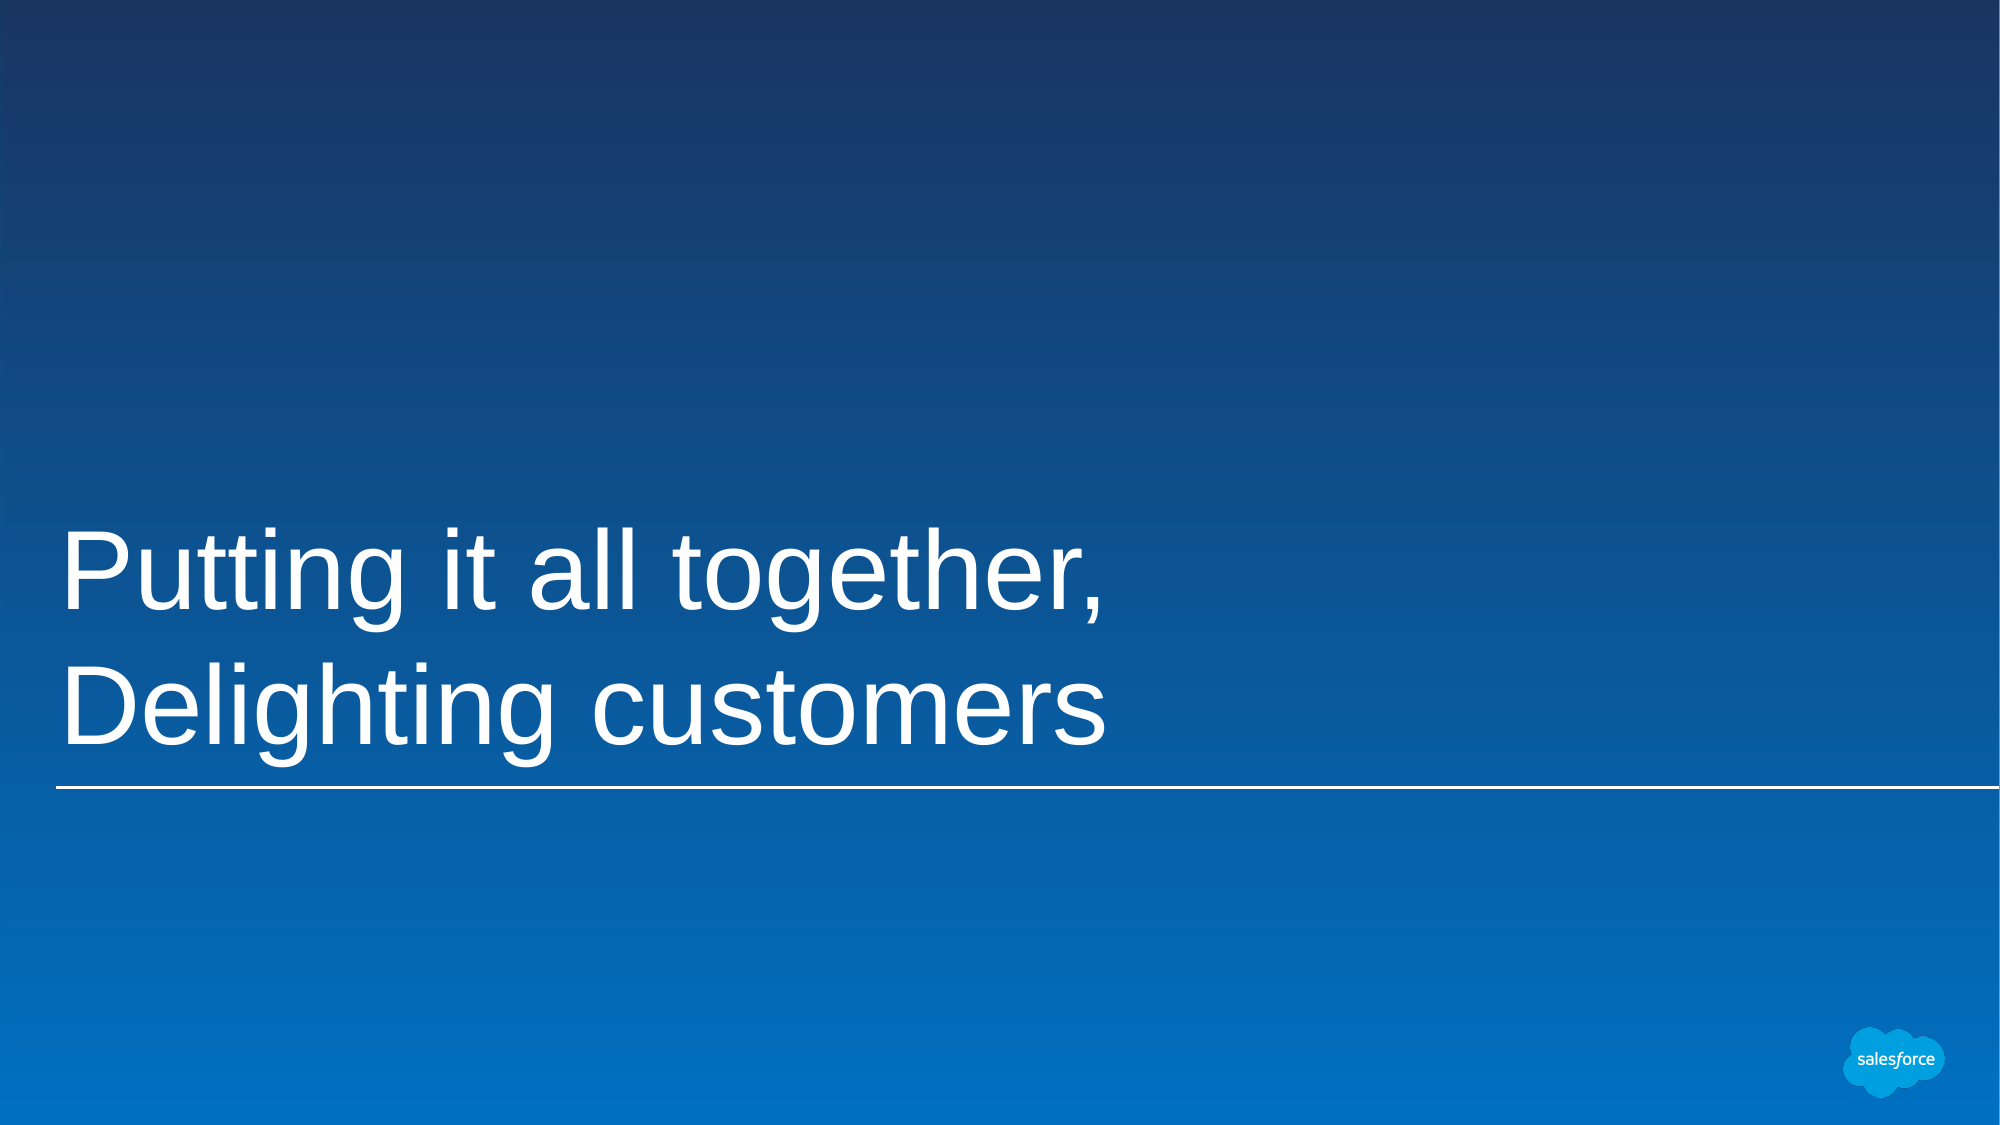

# Putting it all together, Delighting customers